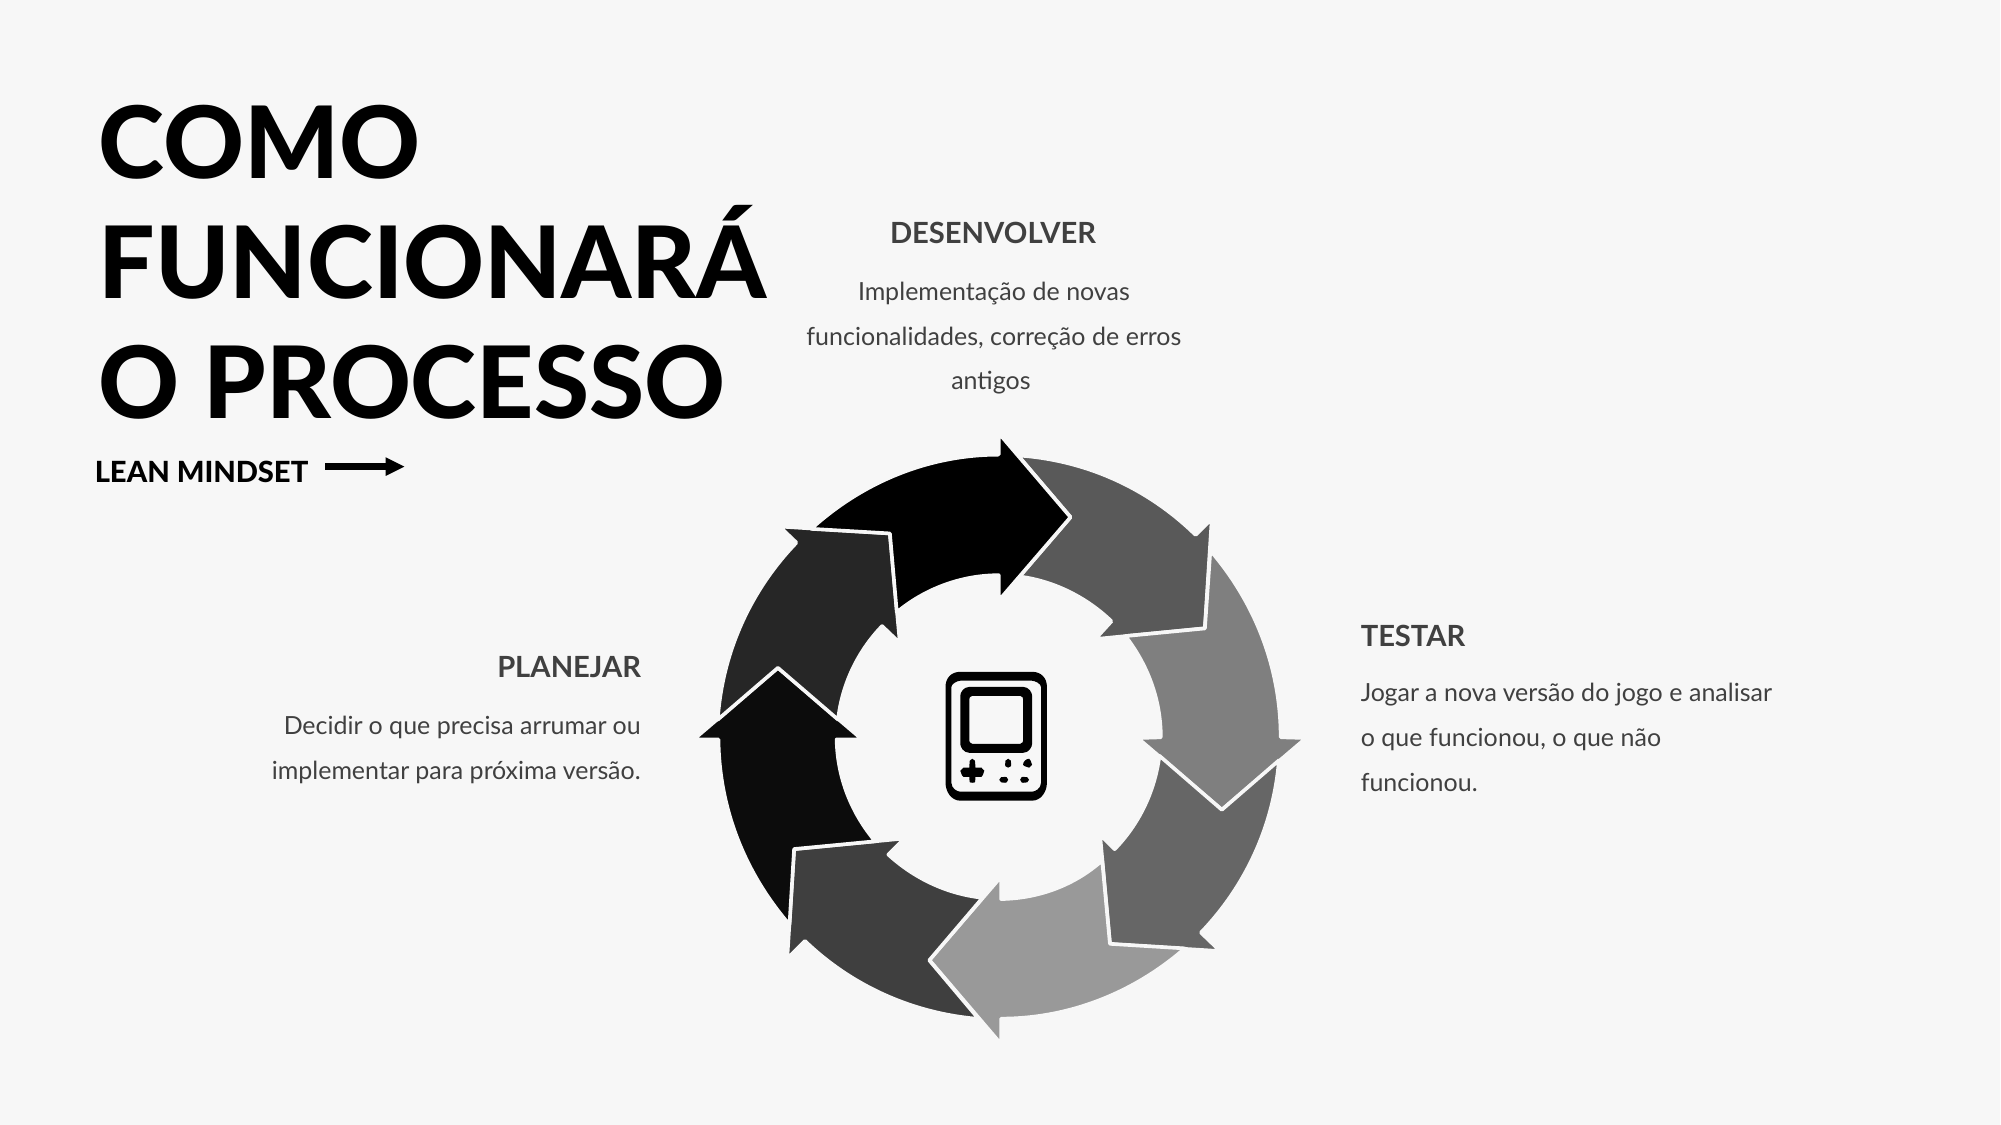

COMO
FUNCIONARÁ
O PROCESSO
DESENVOLVER
Implementação de novas funcionalidades, correção de erros antigos

LEAN MINDSET
TESTAR
Jogar a nova versão do jogo e analisar o que funcionou, o que não funcionou.
PLANEJAR
Decidir o que precisa arrumar ou implementar para próxima versão.